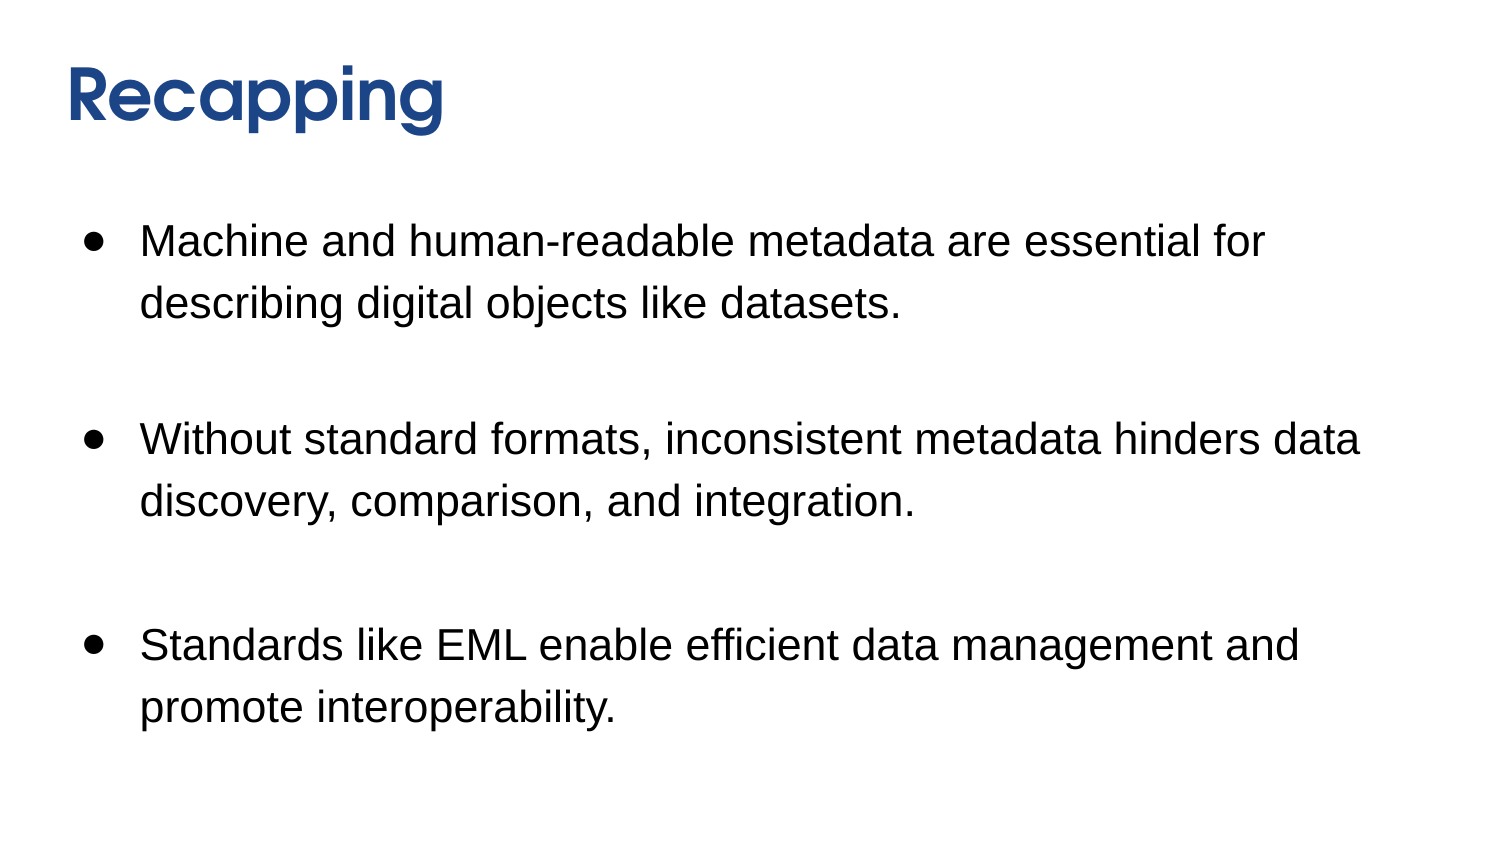

# Recapping

Machine and human-readable metadata are essential for describing digital objects like datasets.
Without standard formats, inconsistent metadata hinders data discovery, comparison, and integration.
Standards like EML enable efficient data management and promote interoperability.